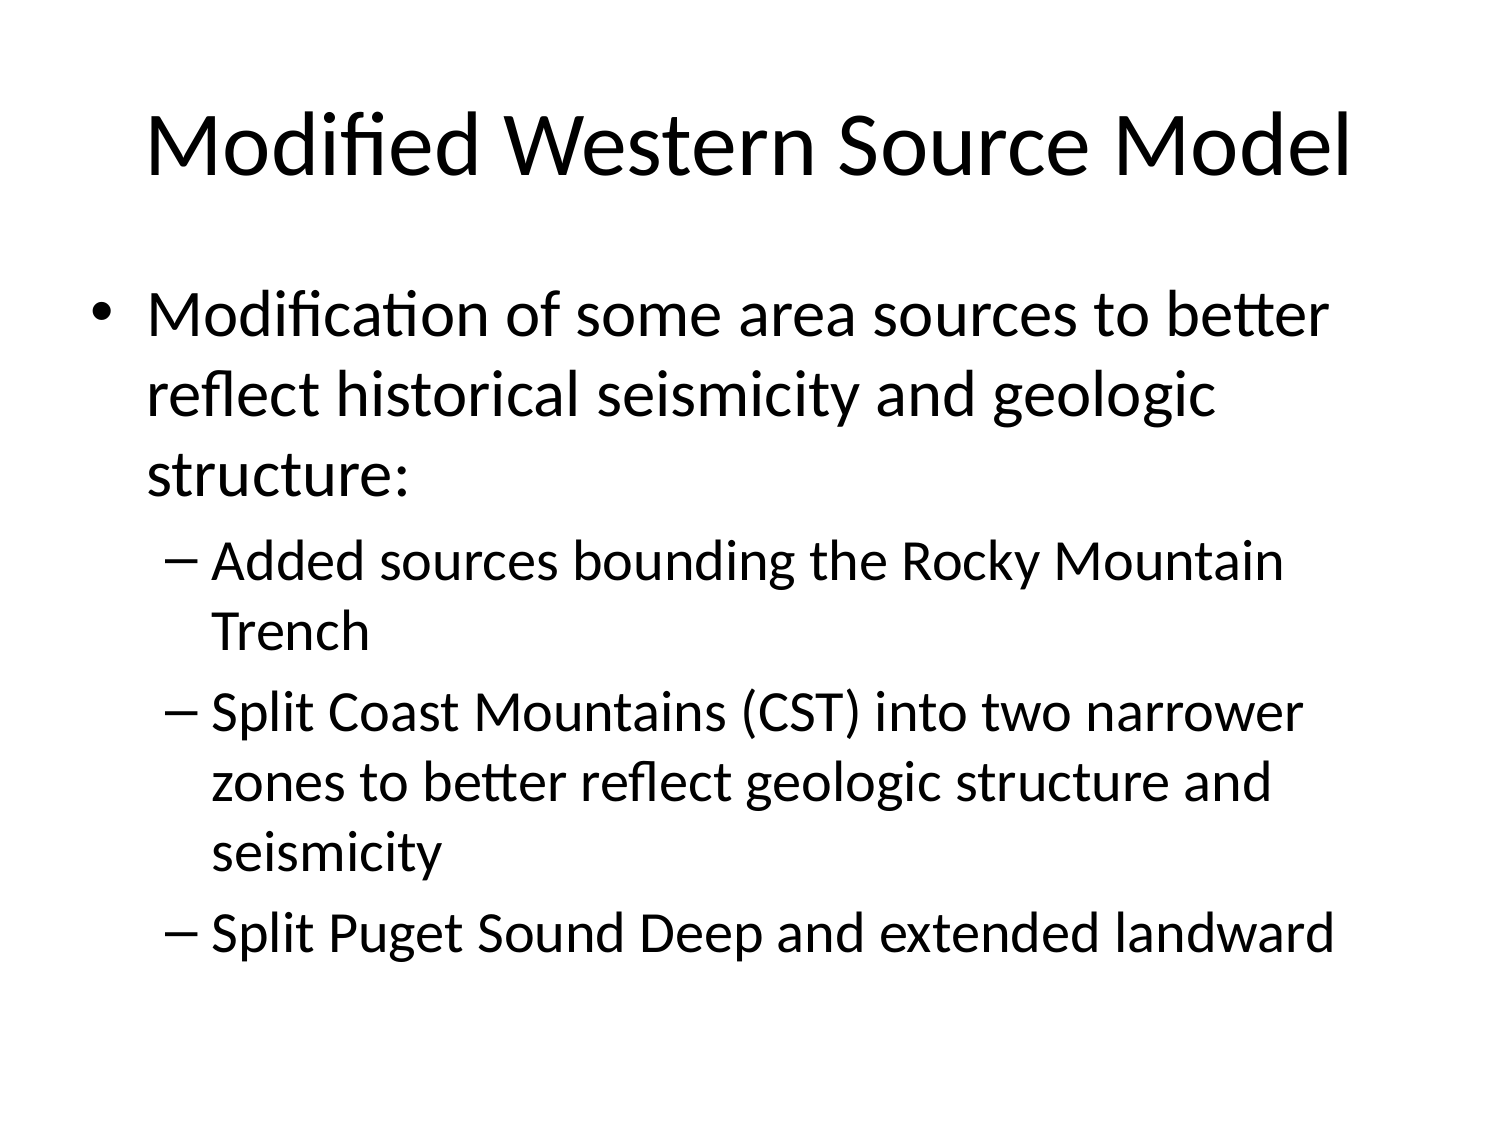

# Modified Western Source Model
Modification of some area sources to better reflect historical seismicity and geologic structure:
Added sources bounding the Rocky Mountain Trench
Split Coast Mountains (CST) into two narrower zones to better reflect geologic structure and seismicity
Split Puget Sound Deep and extended landward